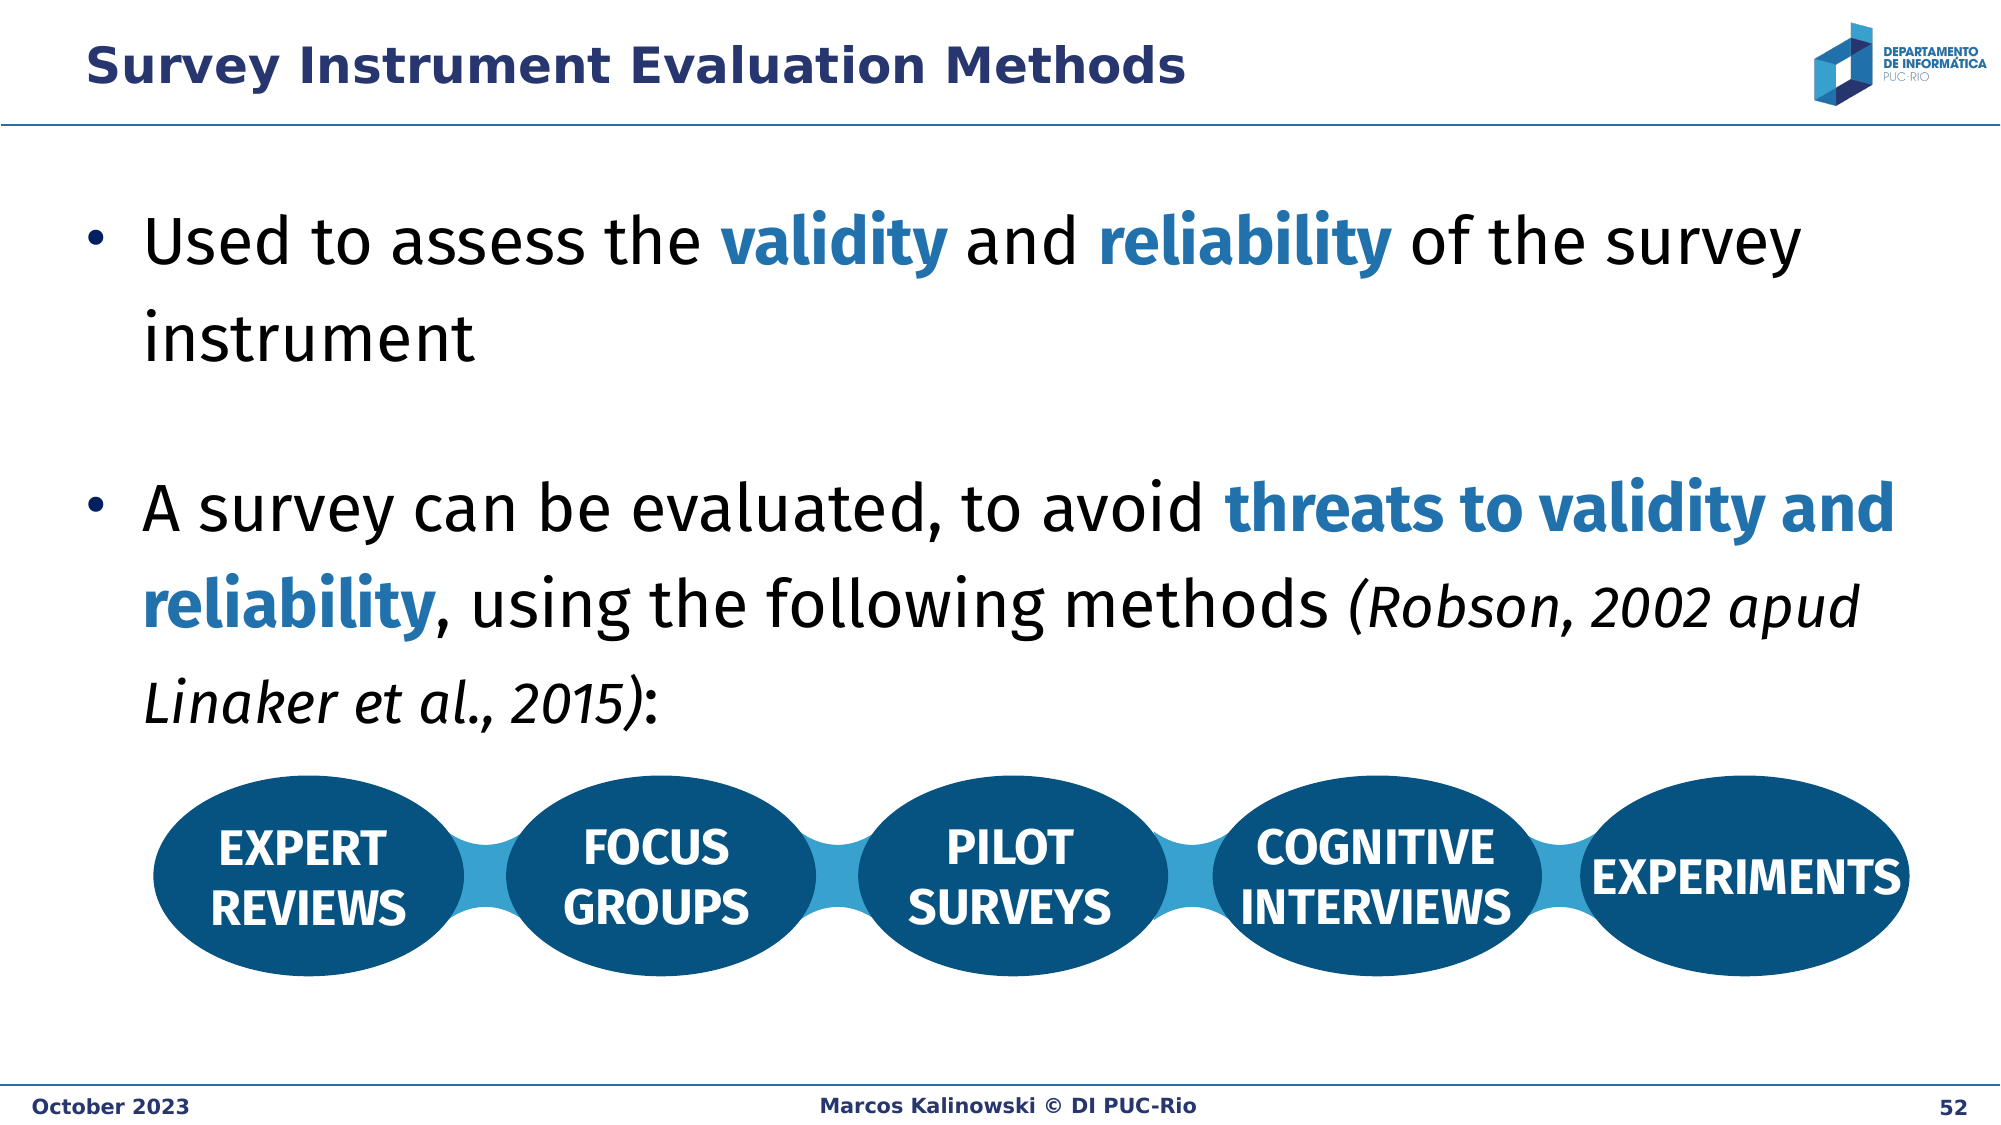

# Survey Instrument Evaluation Methods
Used to assess the validity and reliability of the survey instrument

A survey can be evaluated, to avoid threats to validity and reliability, using the following methods (Robson, 2002 apud Linaker et al., 2015):

COGNITIVE
INTERVIEWS
PILOT
SURVEYS
FOCUS
GROUPS
EXPERT
REVIEWS

EXPERIMENTS
Marcos Kalinowski © DI PUC-Rio
October 2023
52